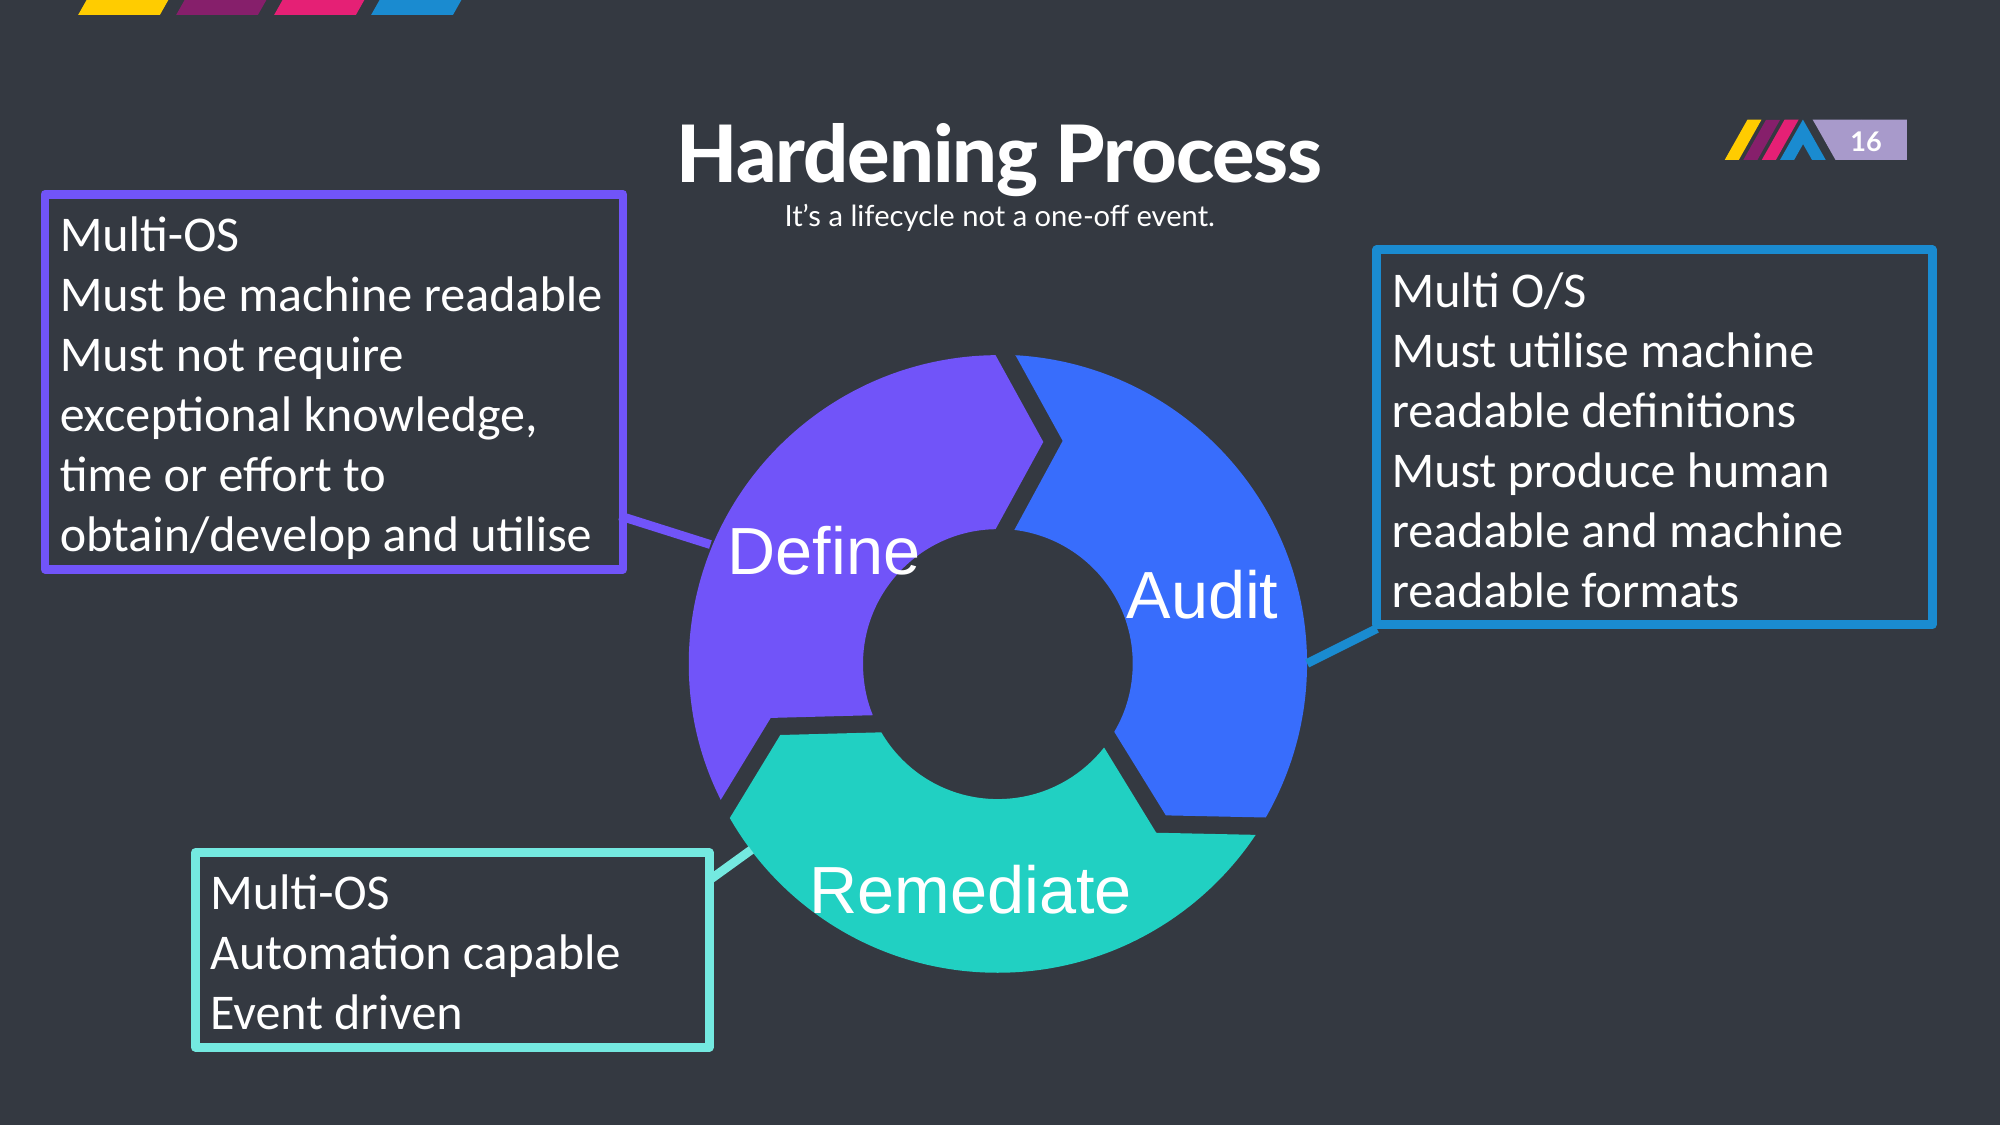

# Hardening Process
Multi-OS
Must be machine readable
Must not require exceptional knowledge, time or effort to obtain/develop and utilise
It’s a lifecycle not a one-off event.
Multi O/S
Must utilise machine readable definitions
Must produce human readable and machine readable formats

Define

Audit

Remediate
Multi-OS
Automation capable
Event driven